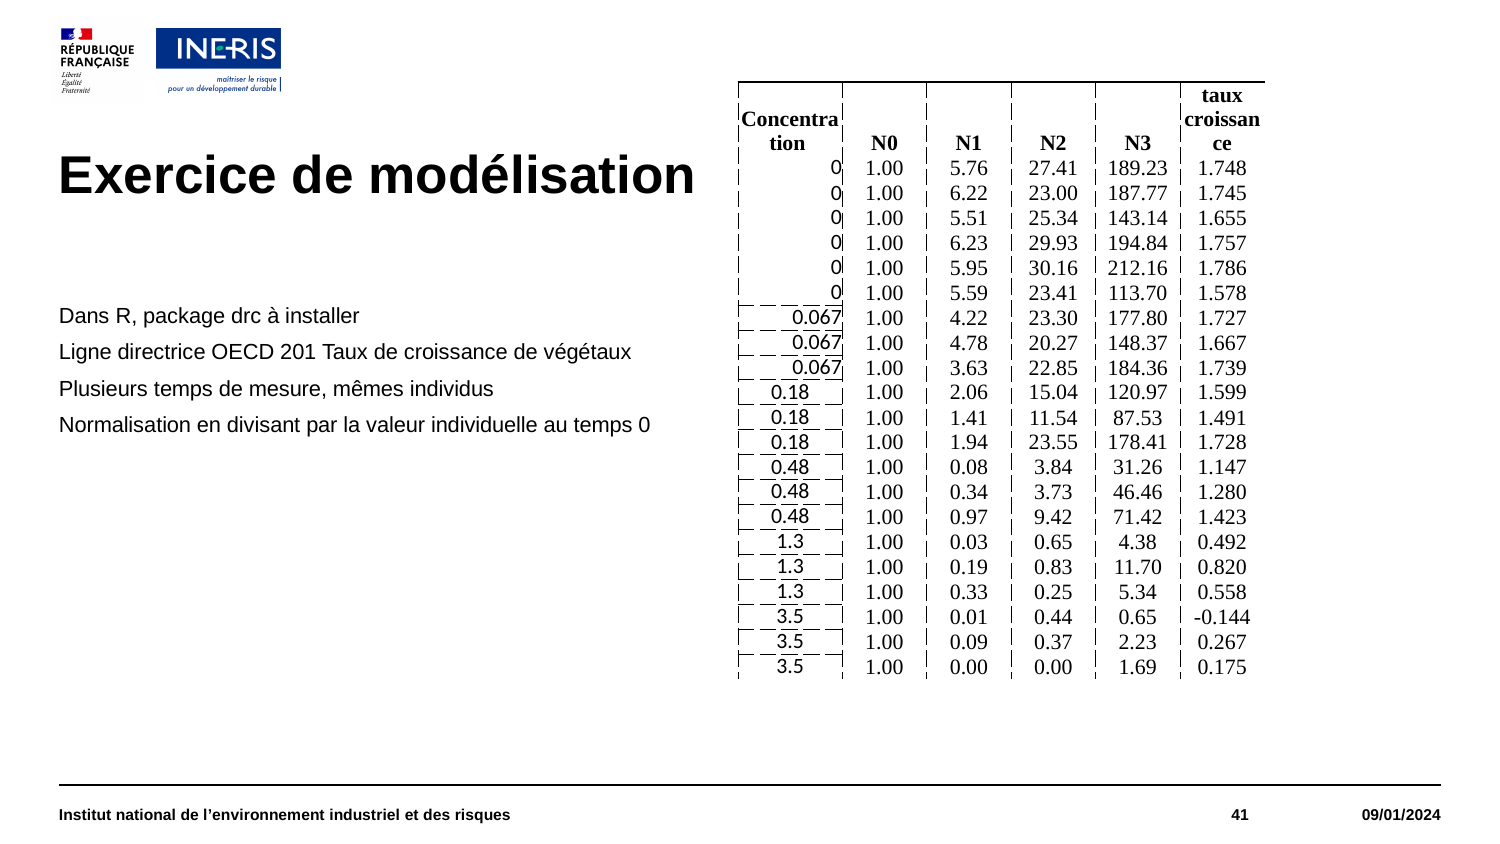

| Concentration | N0 | N1 | N2 | N3 | taux croissance |
| --- | --- | --- | --- | --- | --- |
| 0 | 1.00 | 5.76 | 27.41 | 189.23 | 1.748 |
| 0 | 1.00 | 6.22 | 23.00 | 187.77 | 1.745 |
| 0 | 1.00 | 5.51 | 25.34 | 143.14 | 1.655 |
| 0 | 1.00 | 6.23 | 29.93 | 194.84 | 1.757 |
| 0 | 1.00 | 5.95 | 30.16 | 212.16 | 1.786 |
| 0 | 1.00 | 5.59 | 23.41 | 113.70 | 1.578 |
| 0.067 | 1.00 | 4.22 | 23.30 | 177.80 | 1.727 |
| 0.067 | 1.00 | 4.78 | 20.27 | 148.37 | 1.667 |
| 0.067 | 1.00 | 3.63 | 22.85 | 184.36 | 1.739 |
| 0.18 | 1.00 | 2.06 | 15.04 | 120.97 | 1.599 |
| 0.18 | 1.00 | 1.41 | 11.54 | 87.53 | 1.491 |
| 0.18 | 1.00 | 1.94 | 23.55 | 178.41 | 1.728 |
| 0.48 | 1.00 | 0.08 | 3.84 | 31.26 | 1.147 |
| 0.48 | 1.00 | 0.34 | 3.73 | 46.46 | 1.280 |
| 0.48 | 1.00 | 0.97 | 9.42 | 71.42 | 1.423 |
| 1.3 | 1.00 | 0.03 | 0.65 | 4.38 | 0.492 |
| 1.3 | 1.00 | 0.19 | 0.83 | 11.70 | 0.820 |
| 1.3 | 1.00 | 0.33 | 0.25 | 5.34 | 0.558 |
| 3.5 | 1.00 | 0.01 | 0.44 | 0.65 | -0.144 |
| 3.5 | 1.00 | 0.09 | 0.37 | 2.23 | 0.267 |
| 3.5 | 1.00 | 0.00 | 0.00 | 1.69 | 0.175 |
# Exercice de modélisation

Dans R, package drc à installer
Ligne directrice OECD 201 Taux de croissance de végétaux
Plusieurs temps de mesure, mêmes individus
Normalisation en divisant par la valeur individuelle au temps 0

Institut national de l’environnement industriel et des risques
41
09/01/2024